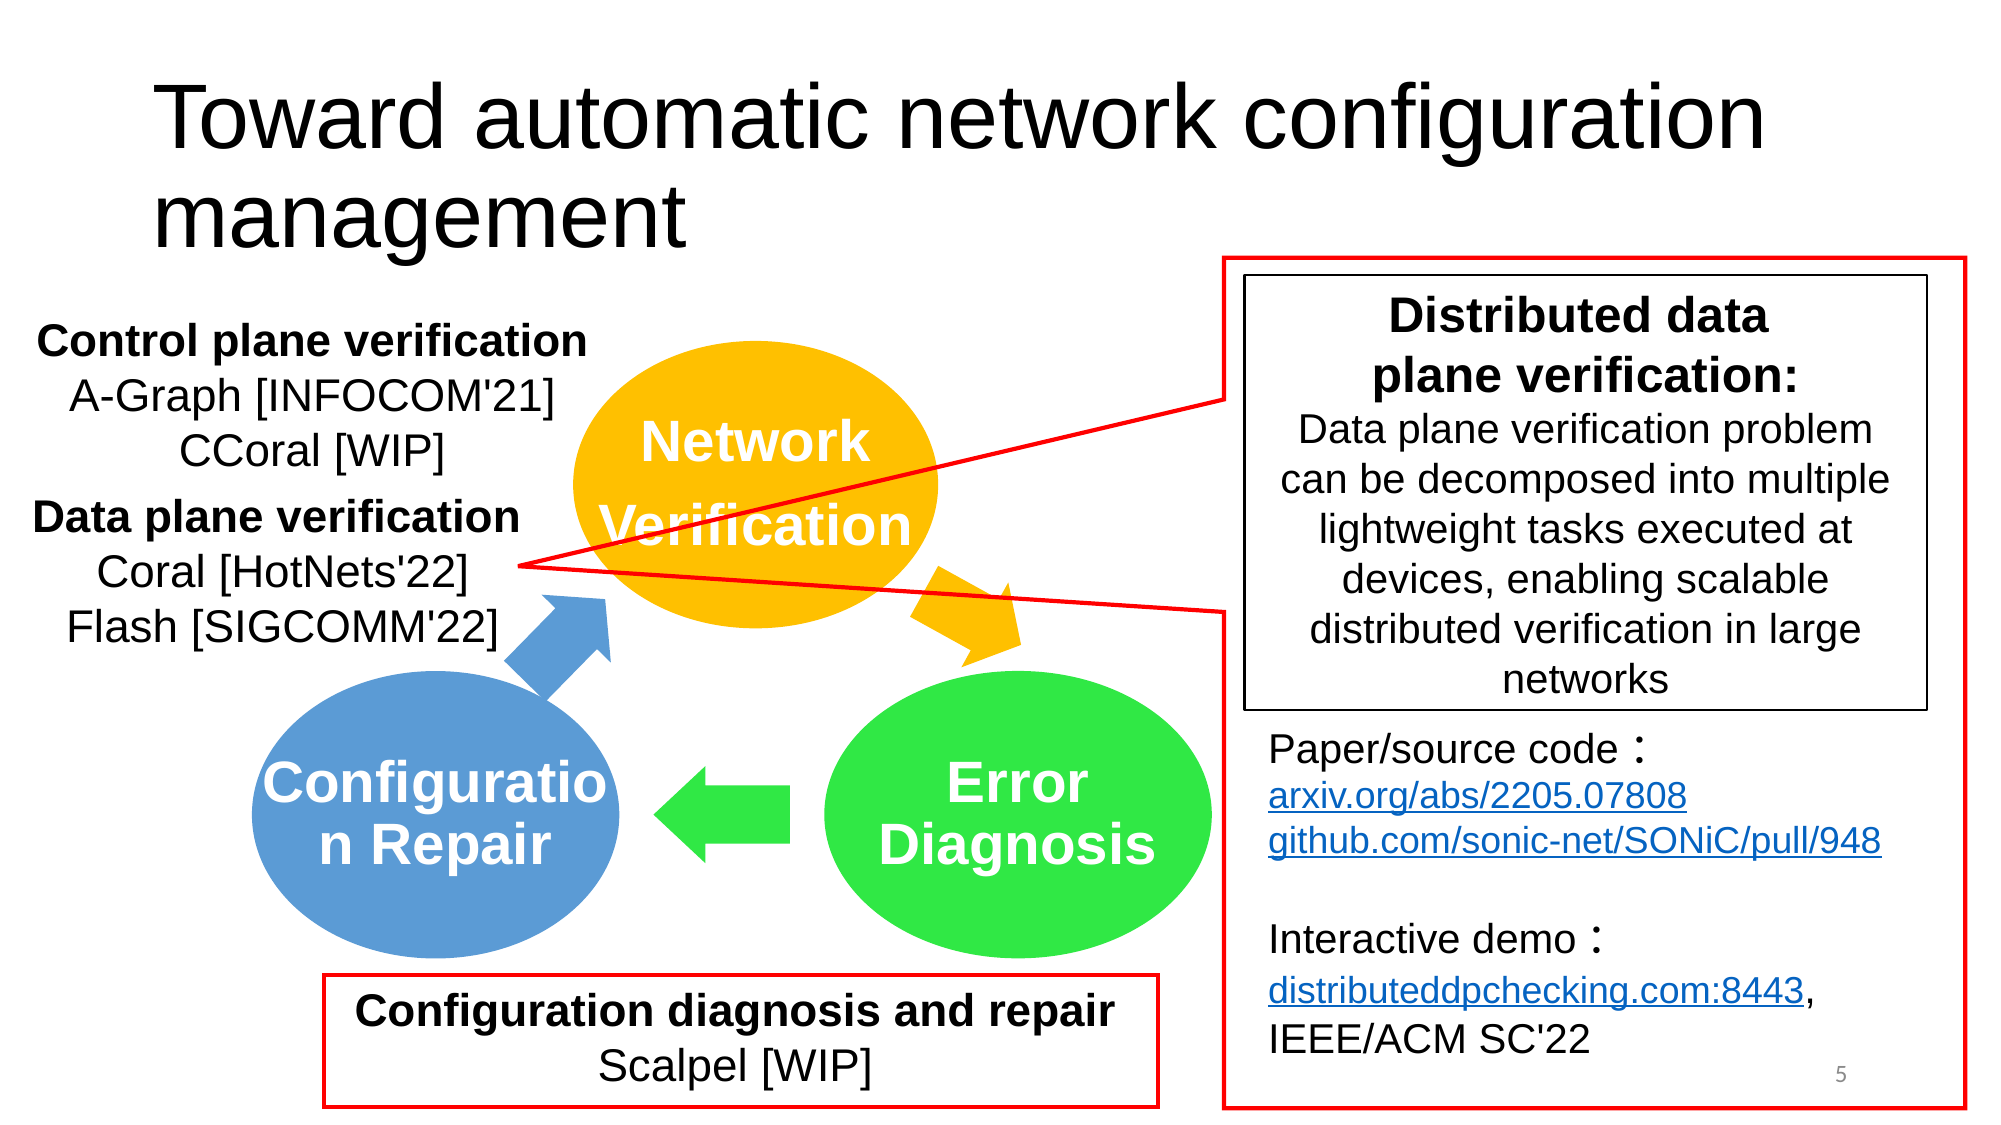

# Toward automatic network configuration management

Distributed data
plane verification:
Data plane verification problem can be decomposed into multiple lightweight tasks executed at devices, enabling scalable distributed verification in large networks
Control plane verification
A-Graph [INFOCOM'21]
CCoral [WIP]
Network
Verification
Data plane verification
Coral [HotNets'22]
Flash [SIGCOMM'22]

Error Diagnosis
Configuration Repair
Paper/source code：
arxiv.org/abs/2205.07808
github.com/sonic-net/SONiC/pull/948

Interactive demo：  distributeddpchecking.com:8443,
IEEE/ACM SC'22

Configuration diagnosis and repair
Scalpel [WIP]

5